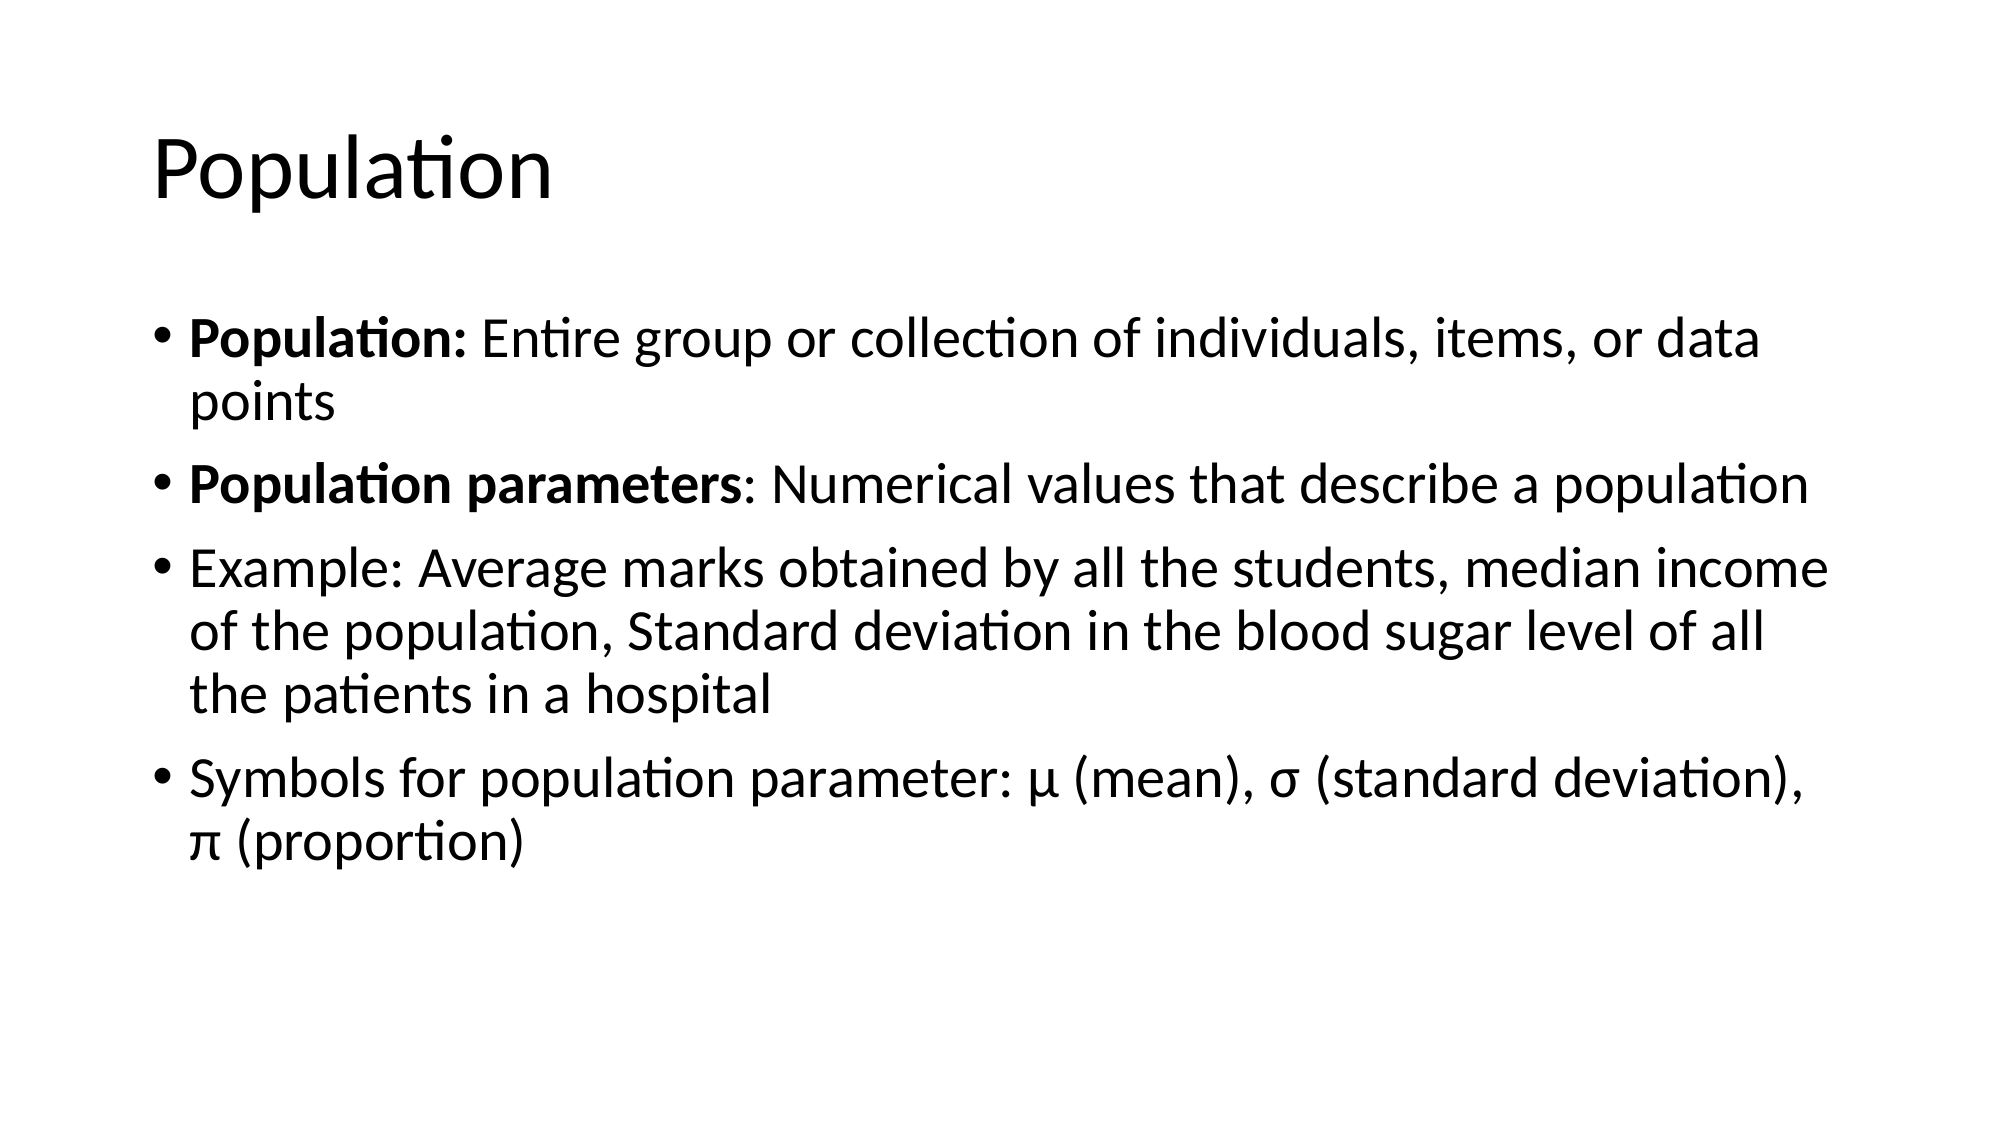

# Population
Population: Entire group or collection of individuals, items, or data points
Population parameters: Numerical values that describe a population
Example: Average marks obtained by all the students, median income of the population, Standard deviation in the blood sugar level of all the patients in a hospital
Symbols for population parameter: μ (mean), σ (standard deviation), π (proportion)